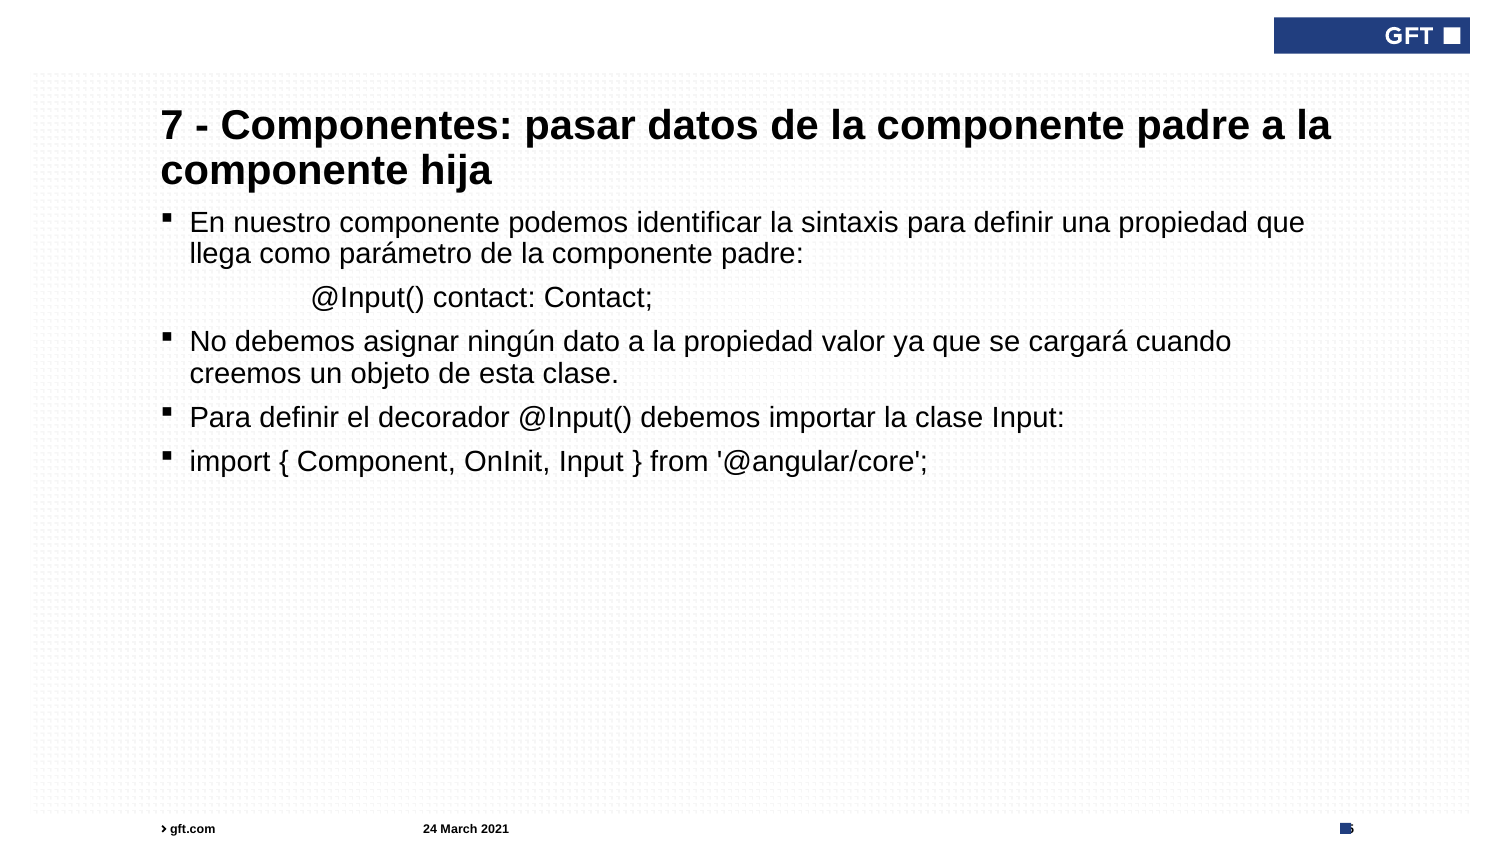

# 7 - Componentes: pasar datos de la componente padre a la componente hija
En nuestro componente podemos identificar la sintaxis para definir una propiedad que llega como parámetro de la componente padre:
	@Input() contact: Contact;
No debemos asignar ningún dato a la propiedad valor ya que se cargará cuando creemos un objeto de esta clase.
Para definir el decorador @Input() debemos importar la clase Input:
import { Component, OnInit, Input } from '@angular/core';
24 March 2021